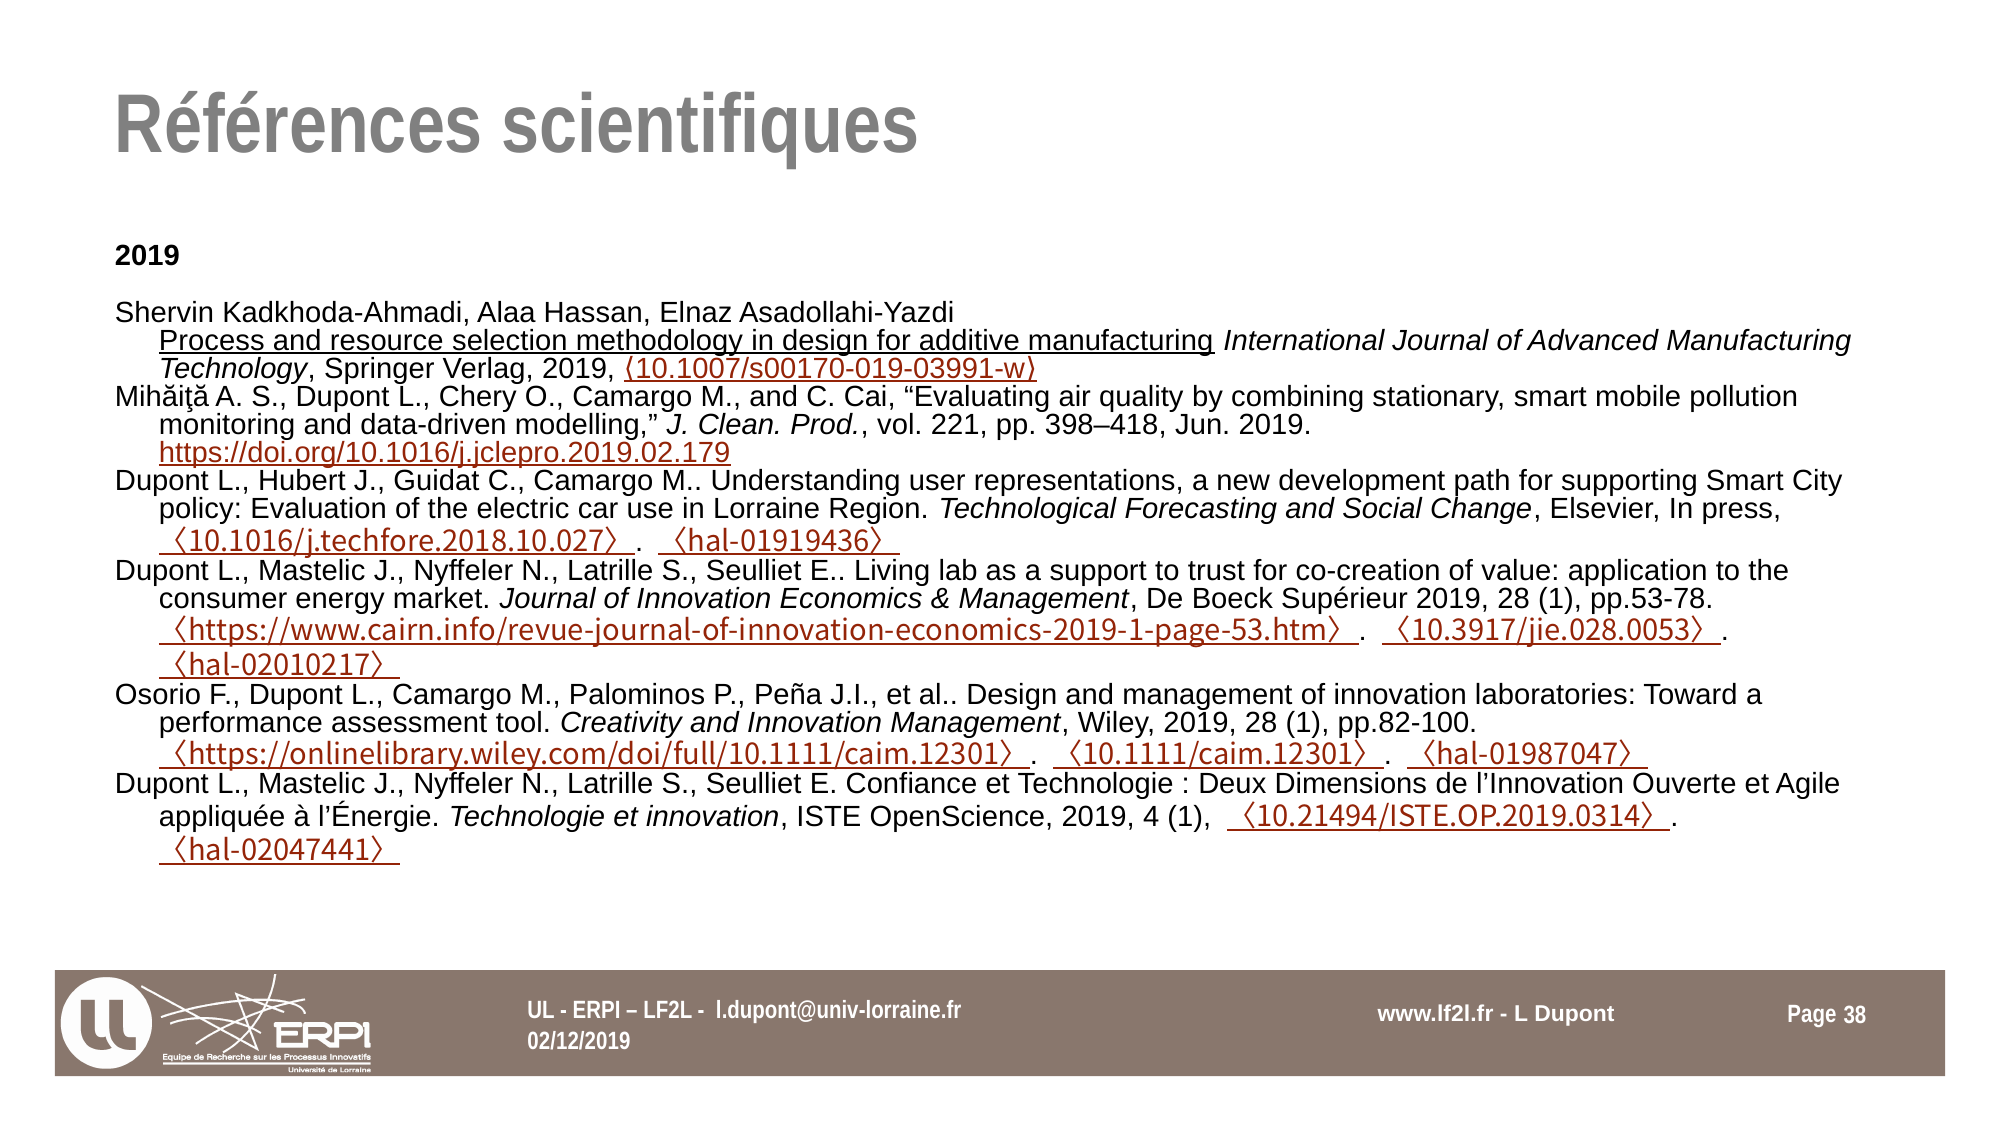

# Références scientifiques
2019

Shervin Kadkhoda-Ahmadi, Alaa Hassan, Elnaz Asadollahi-Yazdi Process and resource selection methodology in design for additive manufacturing International Journal of Advanced Manufacturing Technology, Springer Verlag, 2019, ⟨10.1007/s00170-019-03991-w⟩
Mihăiţă A. S., Dupont L., Chery O., Camargo M., and C. Cai, “Evaluating air quality by combining stationary, smart mobile pollution monitoring and data-driven modelling,” J. Clean. Prod., vol. 221, pp. 398–418, Jun. 2019. https://doi.org/10.1016/j.jclepro.2019.02.179
Dupont L., Hubert J., Guidat C., Camargo M.. Understanding user representations, a new development path for supporting Smart City policy: Evaluation of the electric car use in Lorraine Region. Technological Forecasting and Social Change, Elsevier, In press, 〈10.1016/j.techfore.2018.10.027〉. 〈hal-01919436〉
Dupont L., Mastelic J., Nyffeler N., Latrille S., Seulliet E.. Living lab as a support to trust for co-creation of value: application to the consumer energy market. Journal of Innovation Economics & Management, De Boeck Supérieur 2019, 28 (1), pp.53-78. 〈https://www.cairn.info/revue-journal-of-innovation-economics-2019-1-page-53.htm〉. 〈10.3917/jie.028.0053〉. 〈hal-02010217〉
Osorio F., Dupont L., Camargo M., Palominos P., Peña J.I., et al.. Design and management of innovation laboratories: Toward a performance assessment tool. Creativity and Innovation Management, Wiley, 2019, 28 (1), pp.82-100. 〈https://onlinelibrary.wiley.com/doi/full/10.1111/caim.12301〉. 〈10.1111/caim.12301〉. 〈hal-01987047〉
Dupont L., Mastelic J., Nyffeler N., Latrille S., Seulliet E. Confiance et Technologie : Deux Dimensions de l’Innovation Ouverte et Agile appliquée à l’Énergie. Technologie et innovation, ISTE OpenScience, 2019, 4 (1), 〈10.21494/ISTE.OP.2019.0314〉. 〈hal-02047441〉
UL - ERPI – LF2L -  l.dupont@univ-lorraine.fr
38
02/12/2019